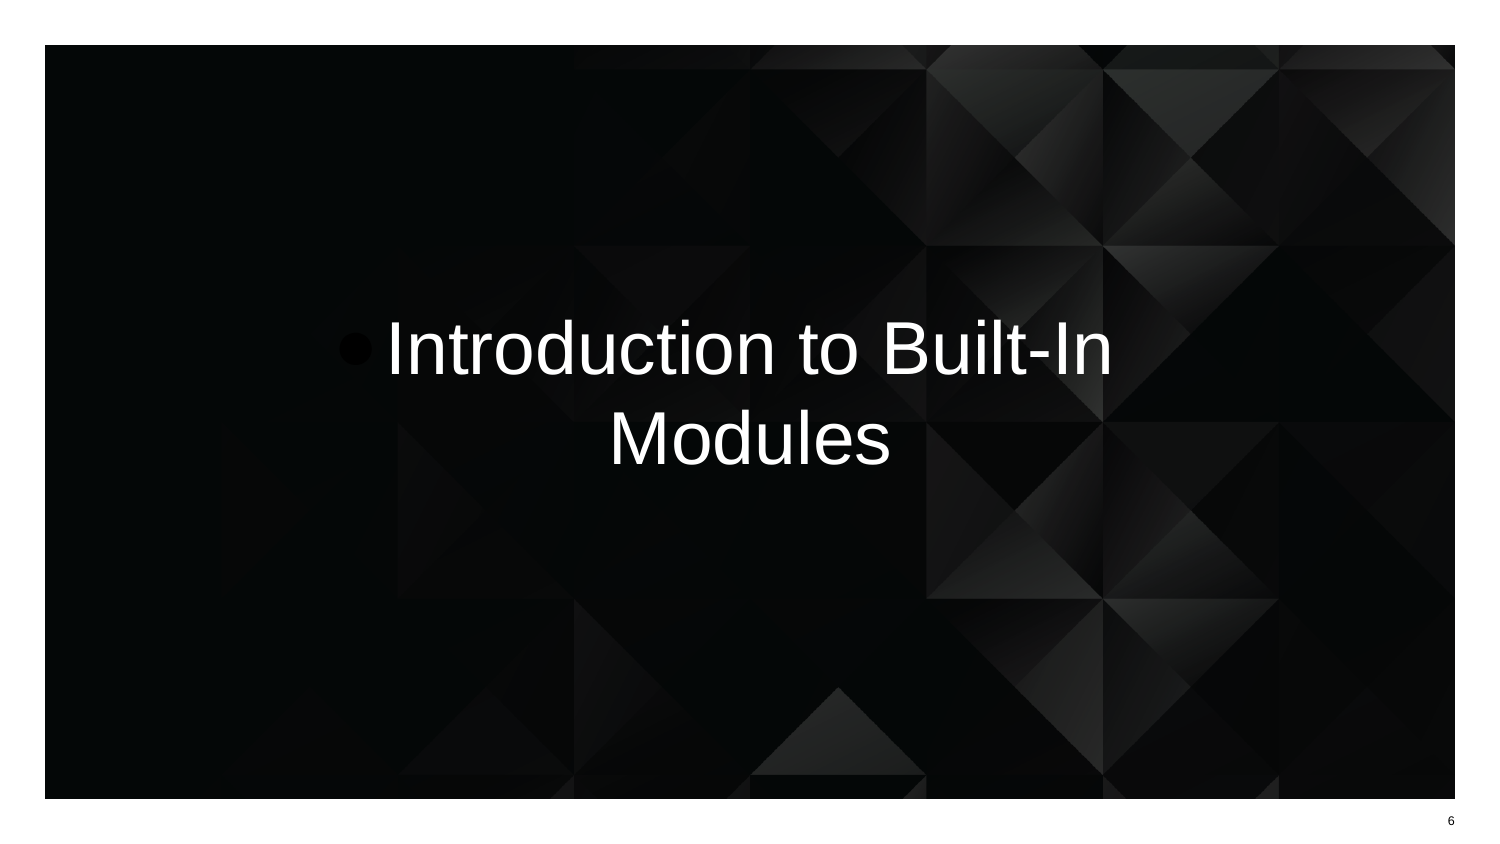

# Introduction to Built-In Modules
6
6